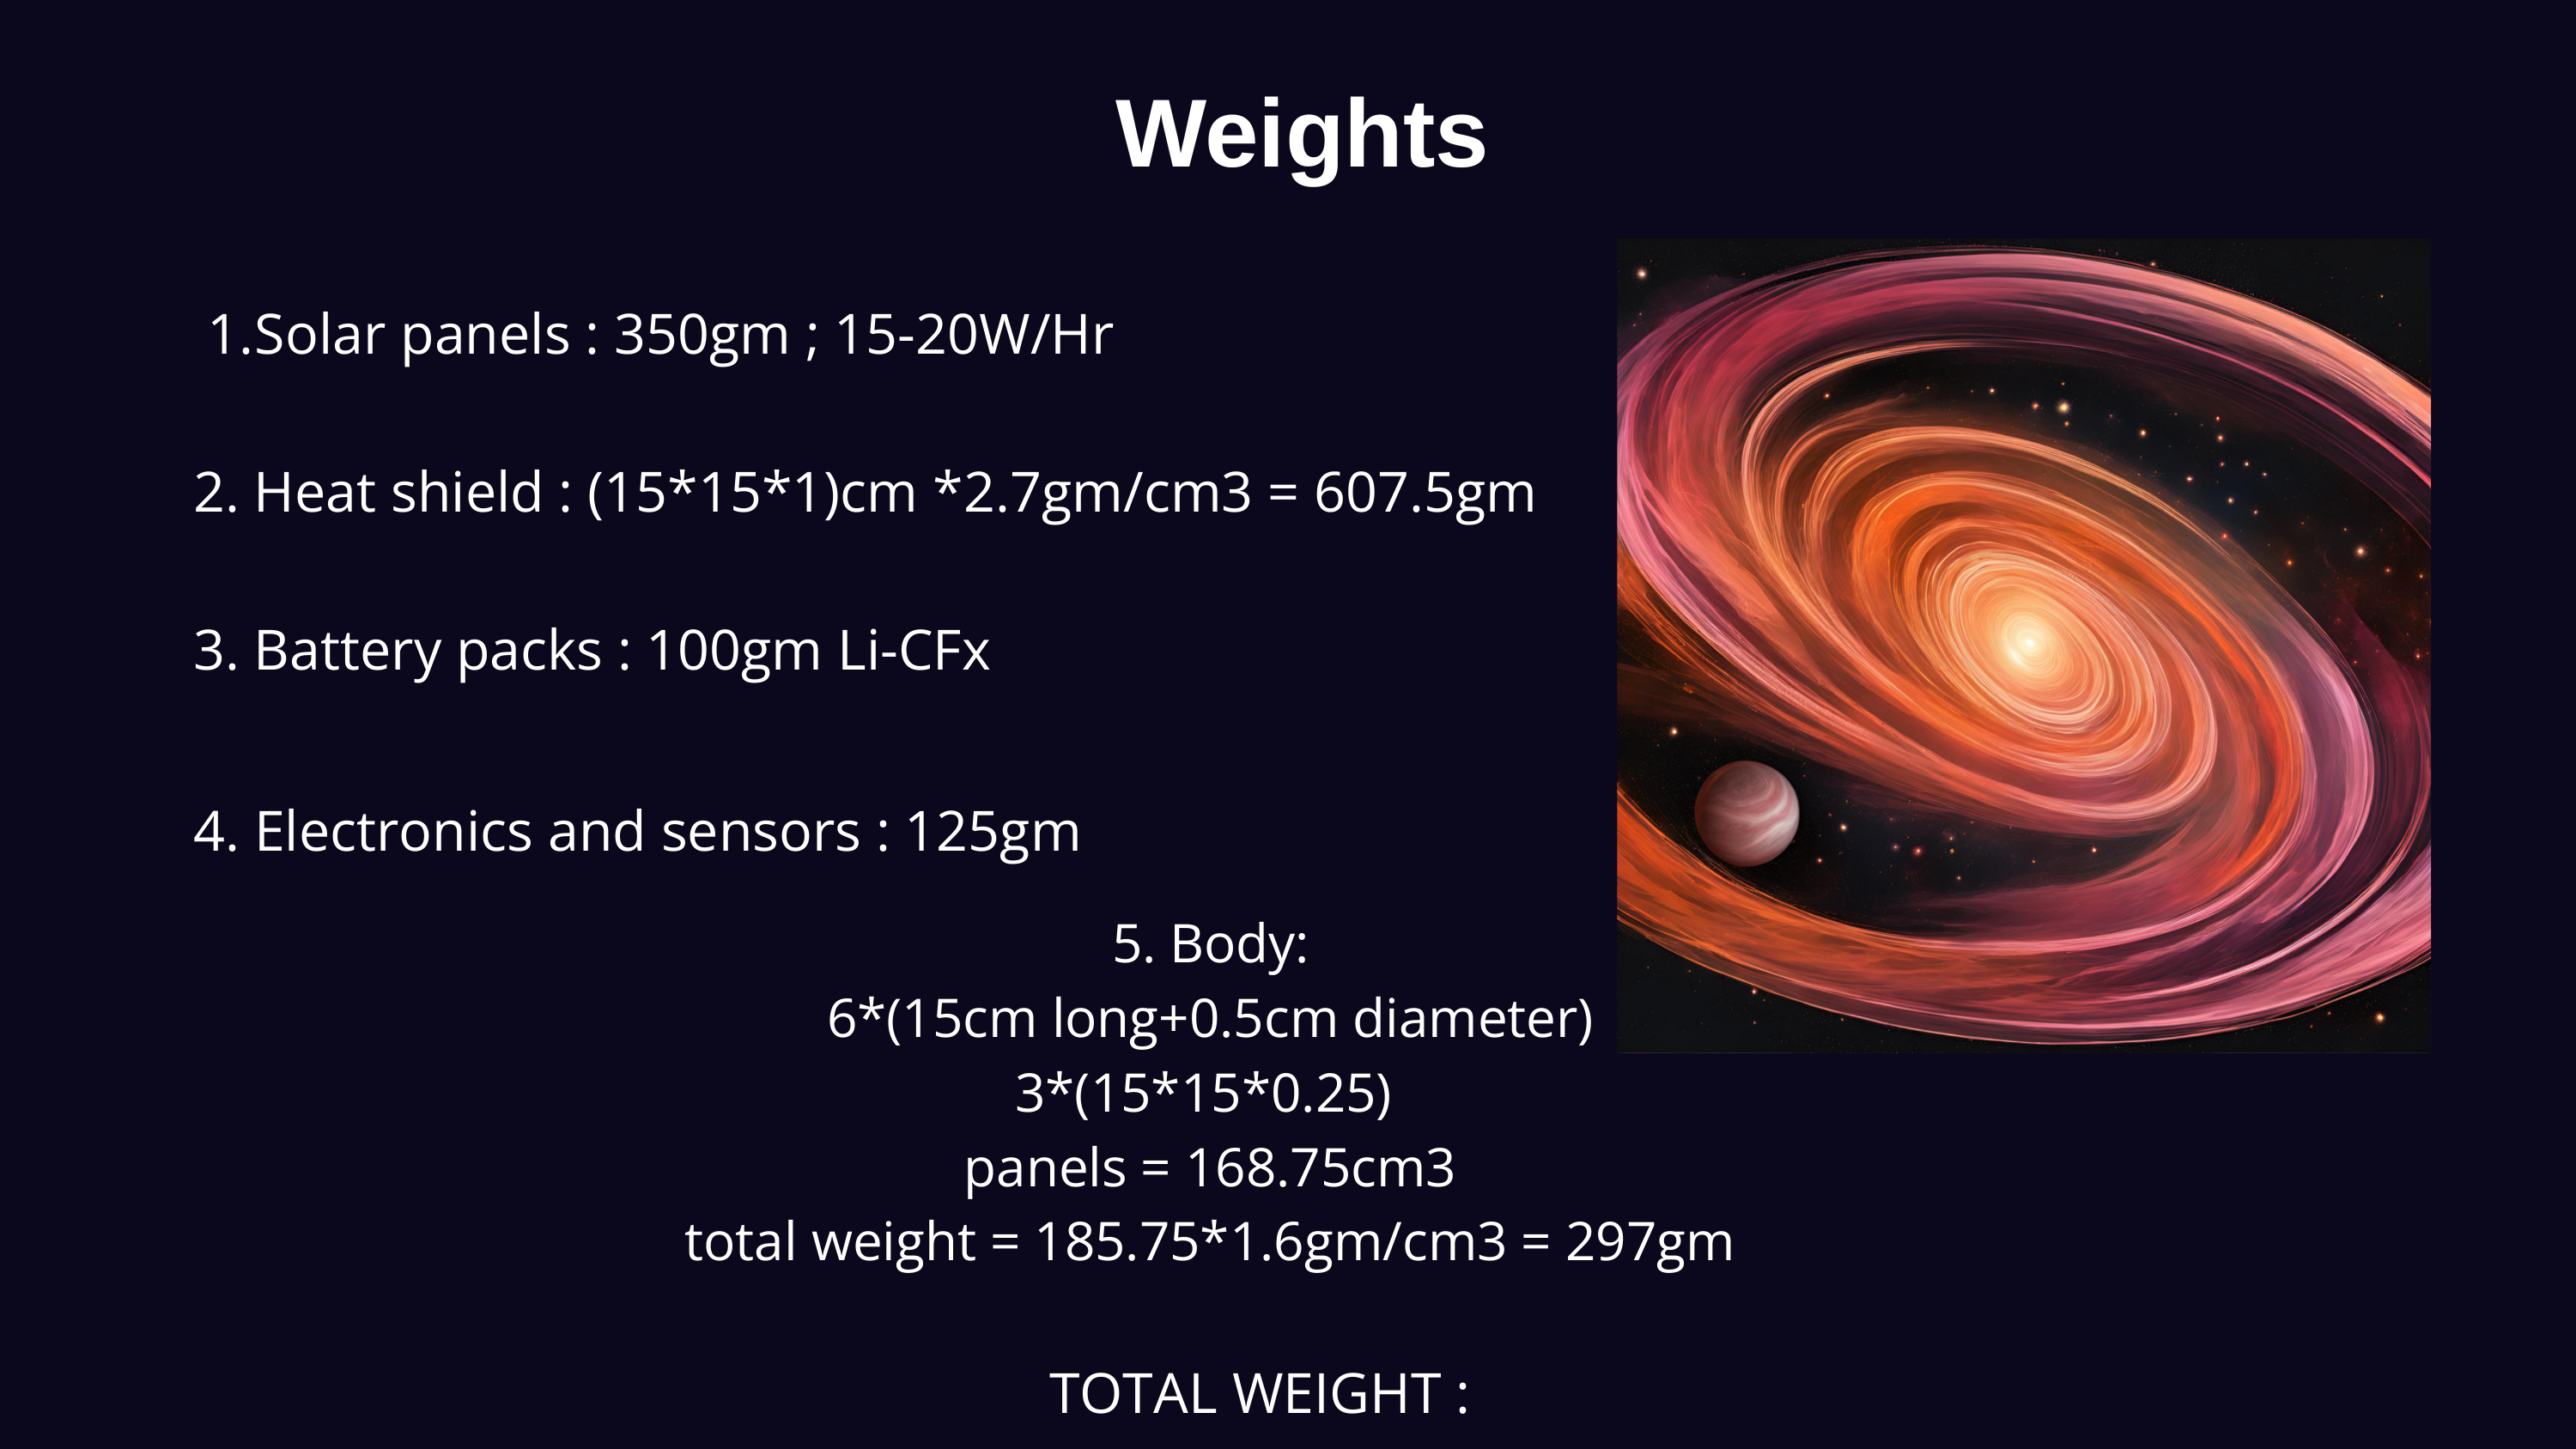

Weights

Solar panels : 350gm ; 15-20W/Hr
2. Heat shield : (15*15*1)cm *2.7gm/cm3 = 607.5gm
3. Battery packs : 100gm Li-CFx
4. Electronics and sensors : 125gm
5. Body:
6*(15cm long+0.5cm diameter)
3*(15*15*0.25)
panels = 168.75cm3
total weight = 185.75*1.6gm/cm3 = 297gm
TOTAL WEIGHT : 1.48Kg